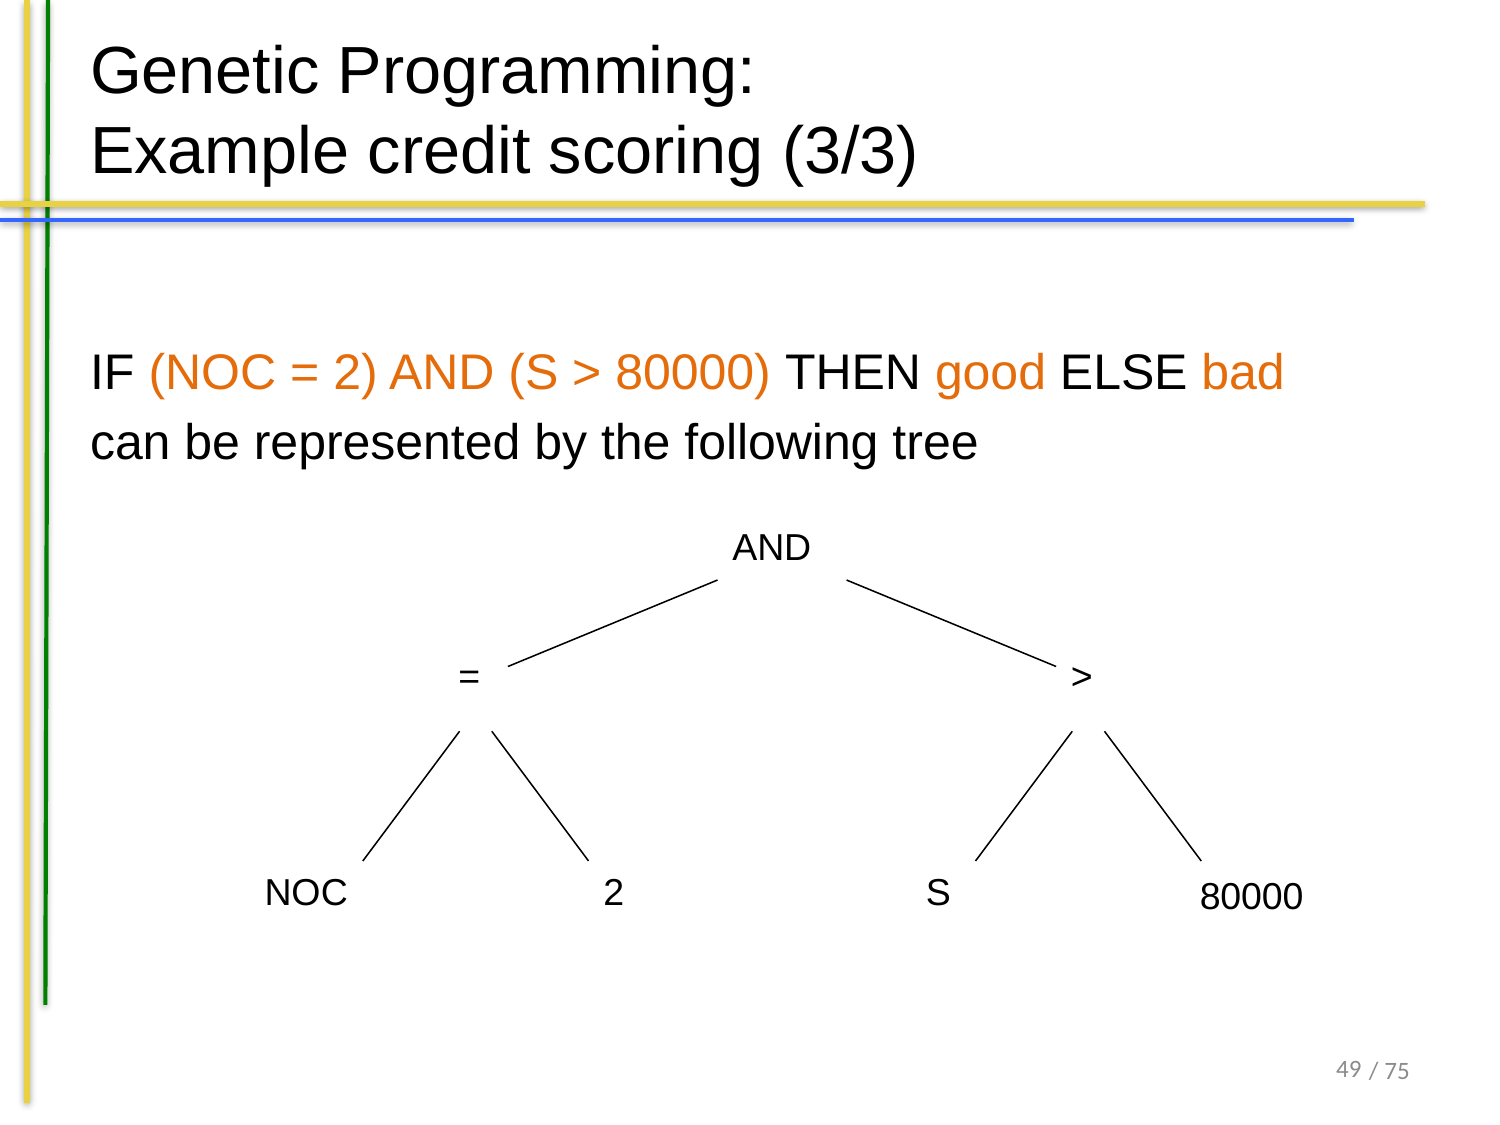

# Genetic Programming: Example credit scoring (3/3)

IF (NOC = 2) AND (S > 80000) THEN good ELSE bad
can be represented by the following tree
AND

=
>

NOC
2
S
80000
49